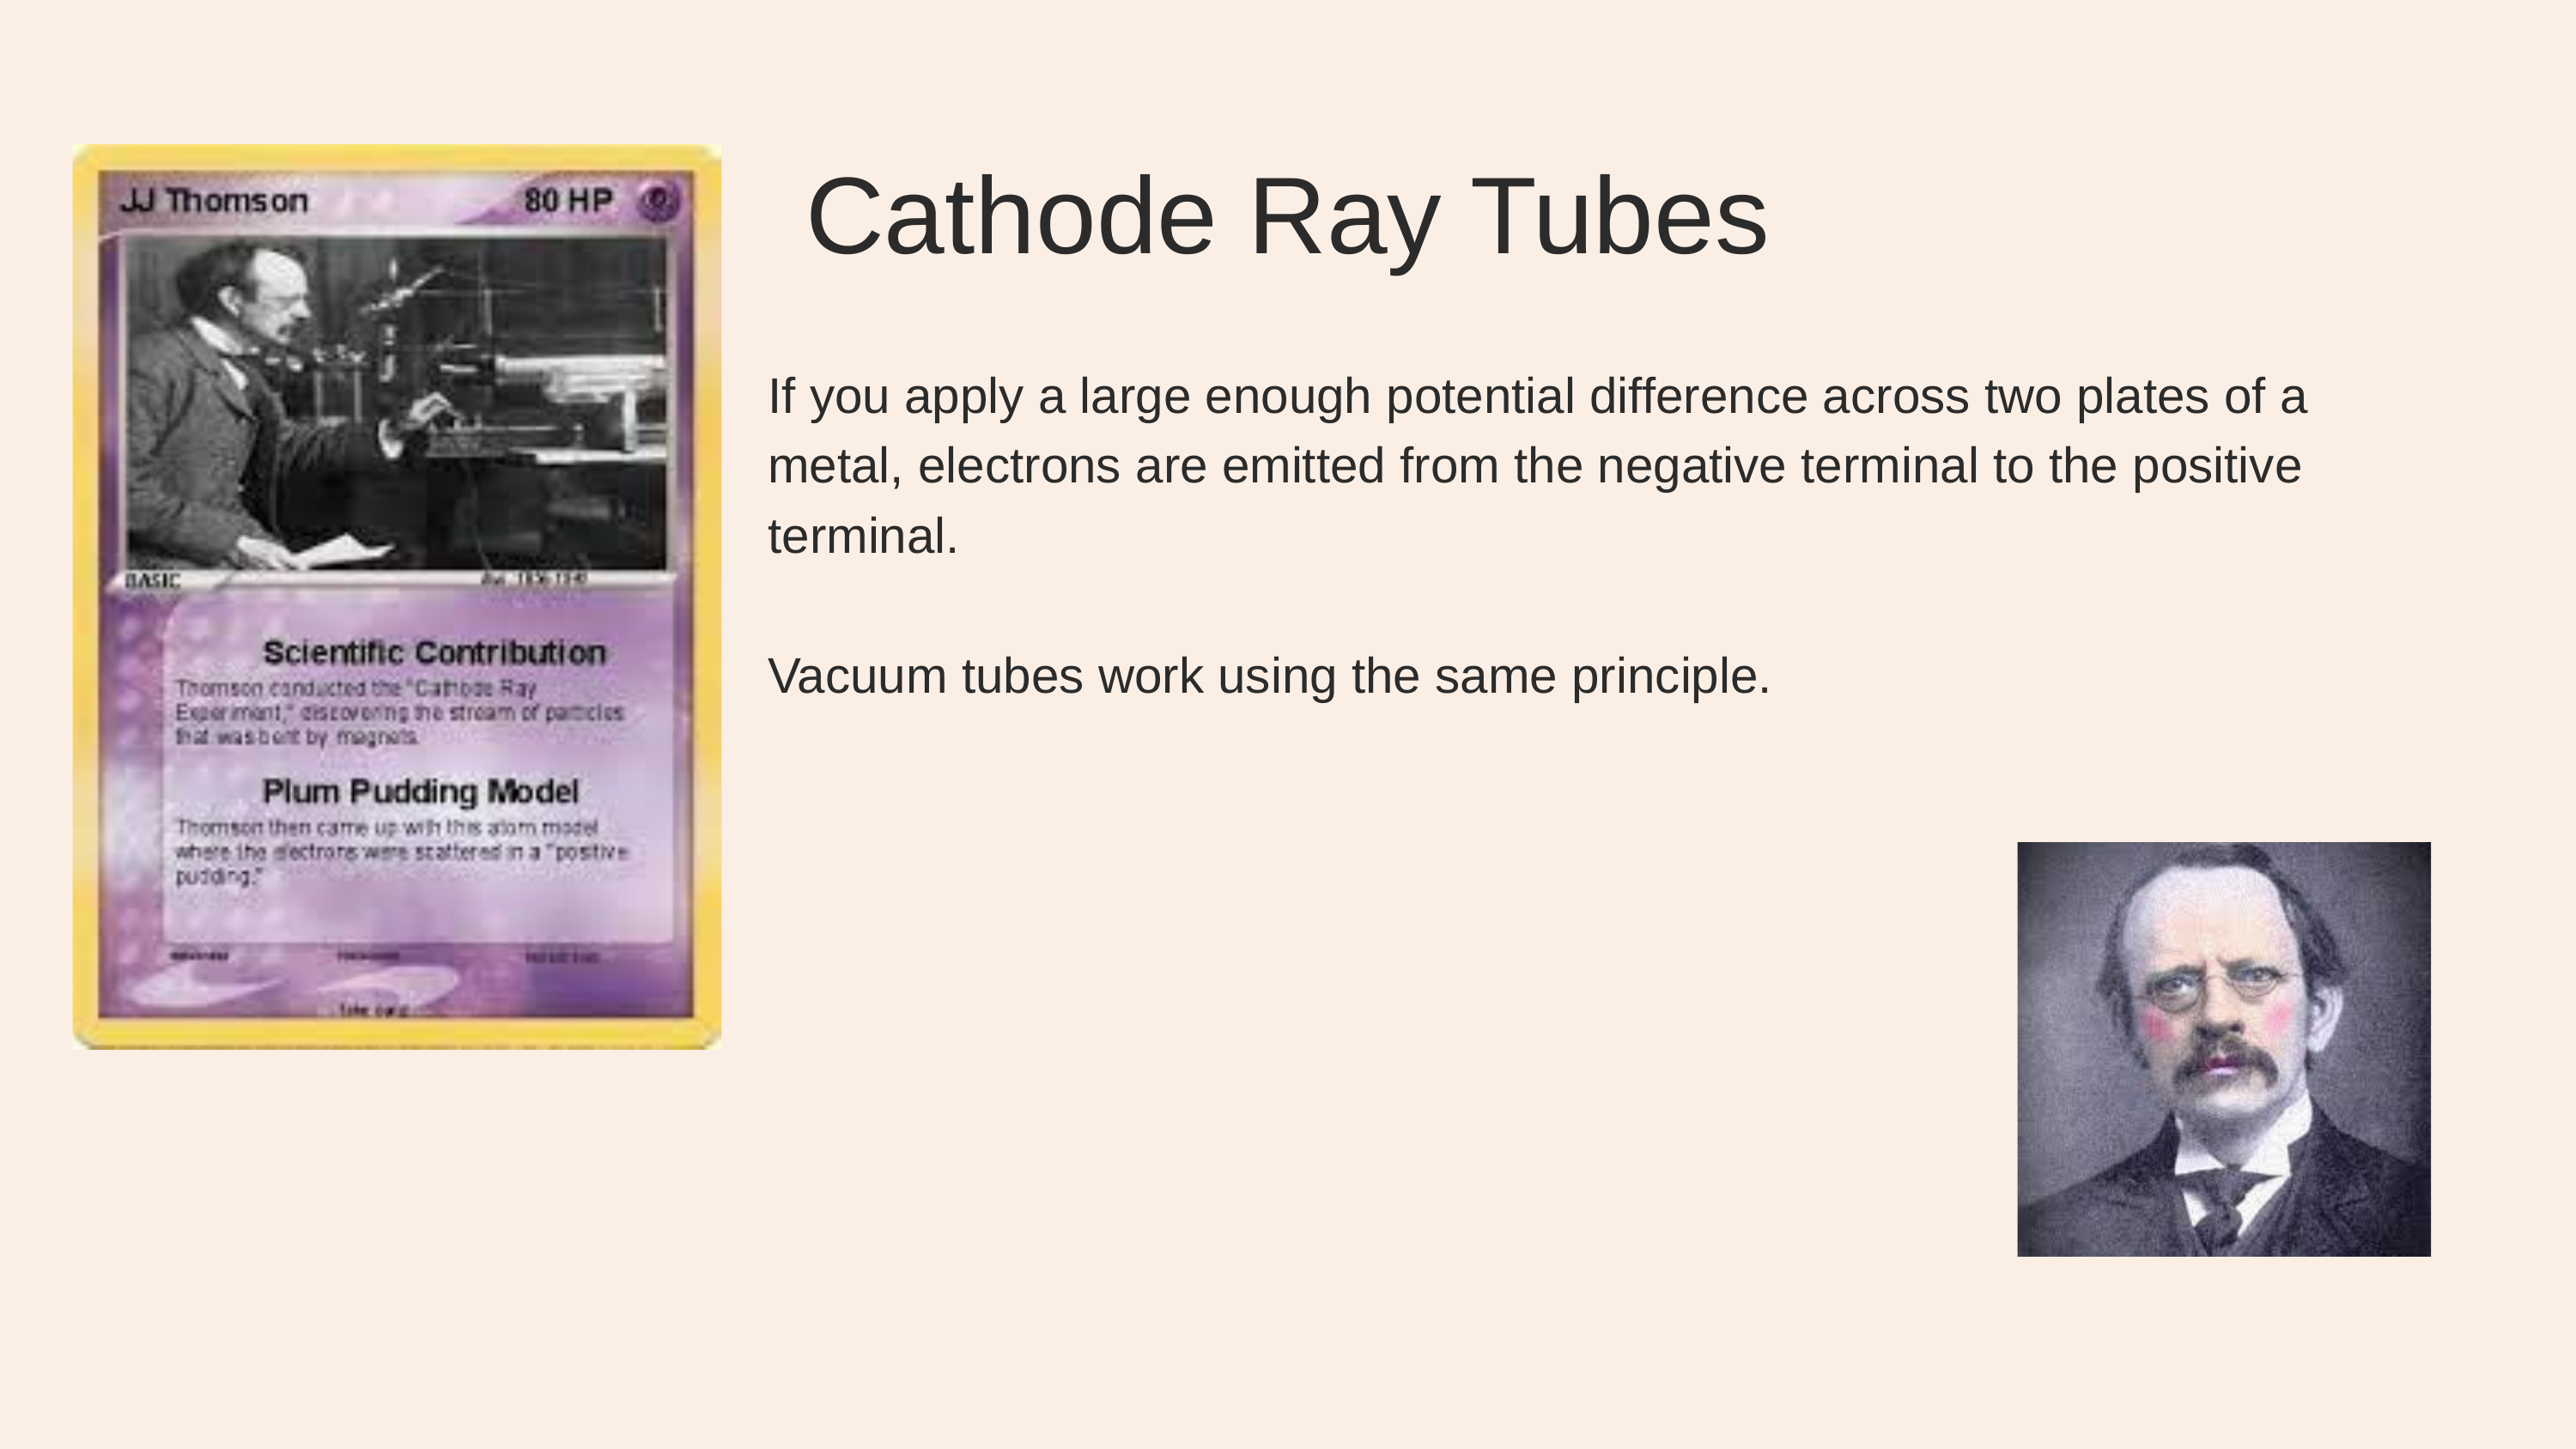

Cathode Ray Tubes
If you apply a large enough potential difference across two plates of a metal, electrons are emitted from the negative terminal to the positive terminal.

Vacuum tubes work using the same principle.